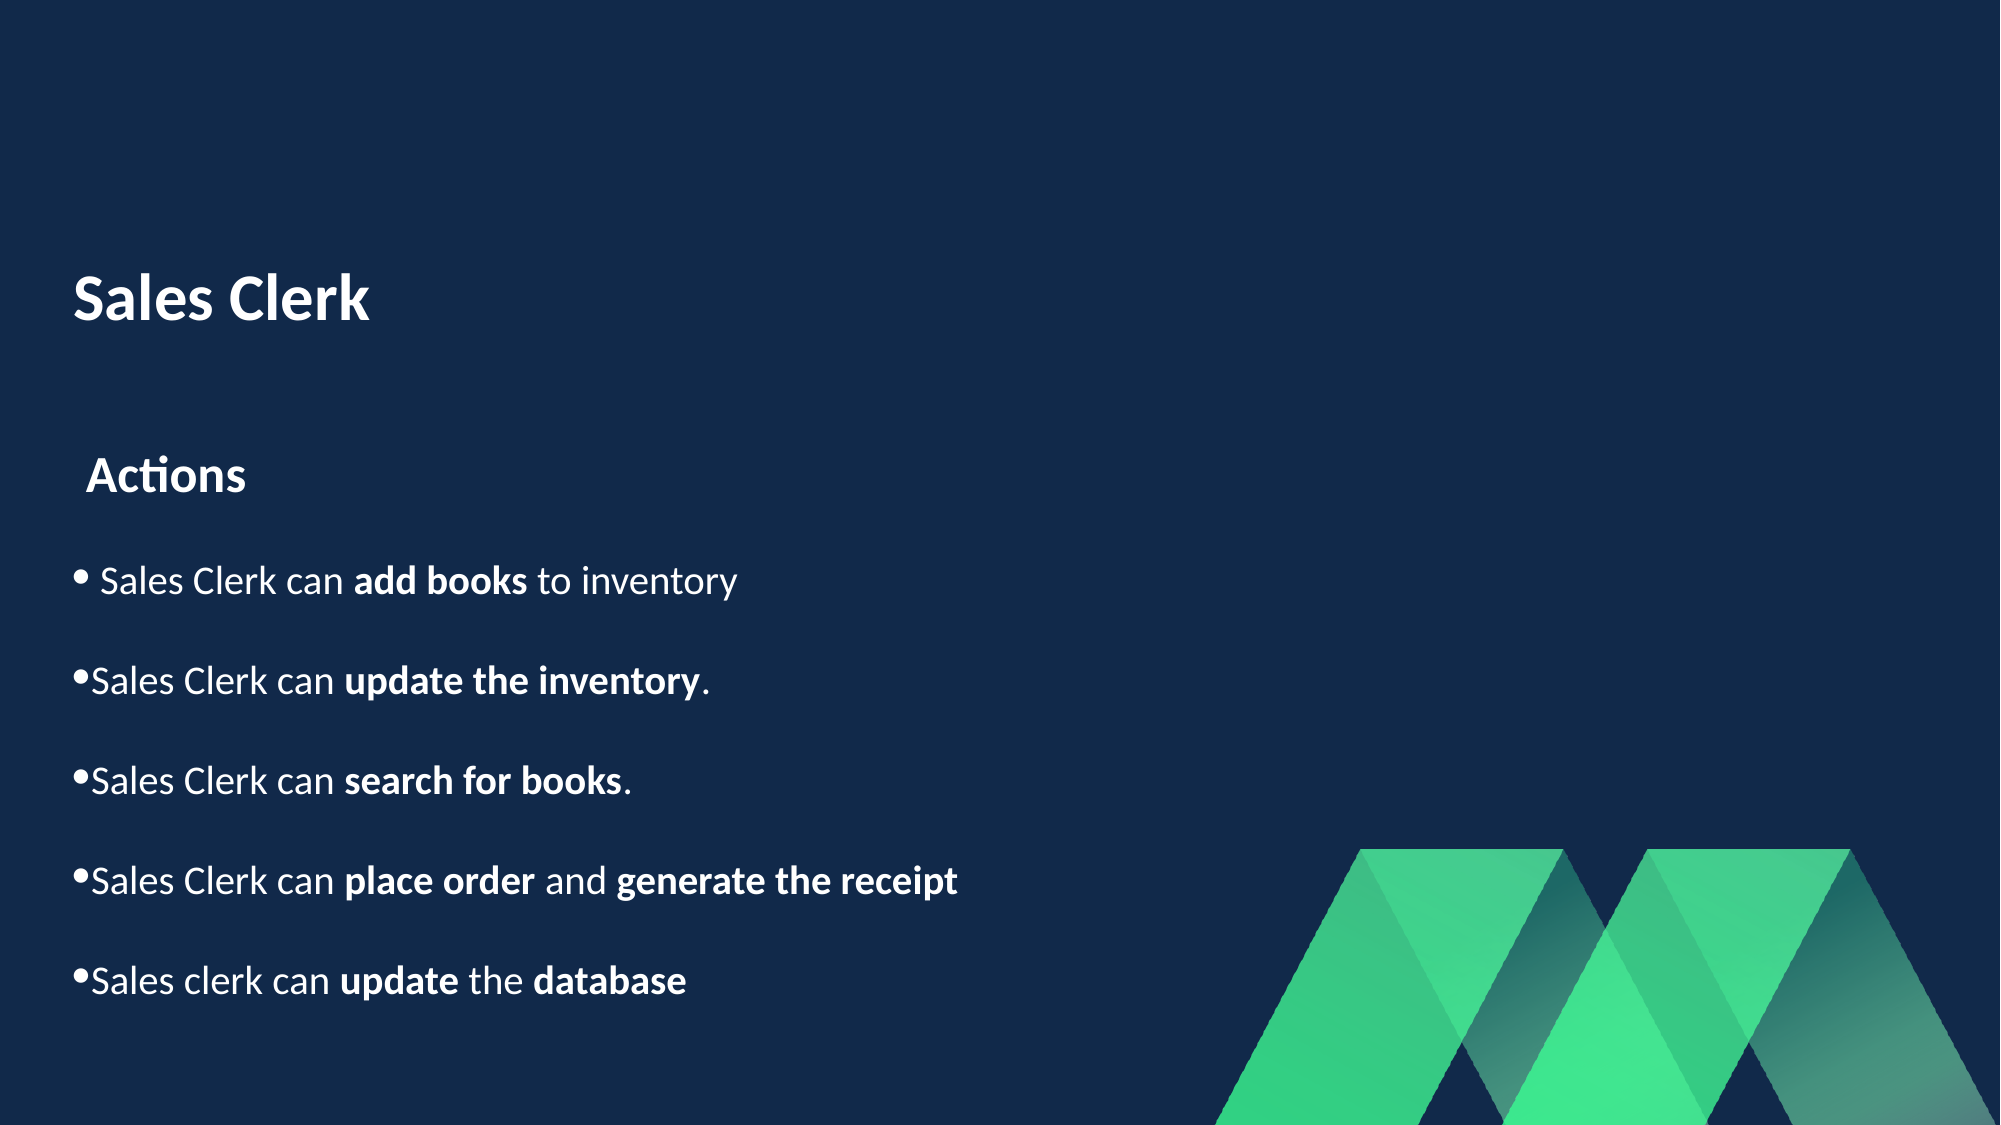

# Sales Clerk
Actions
 Sales Clerk can add books to inventory
Sales Clerk can update the inventory.
Sales Clerk can search for books.
Sales Clerk can place order and generate the receipt
Sales clerk can update the database